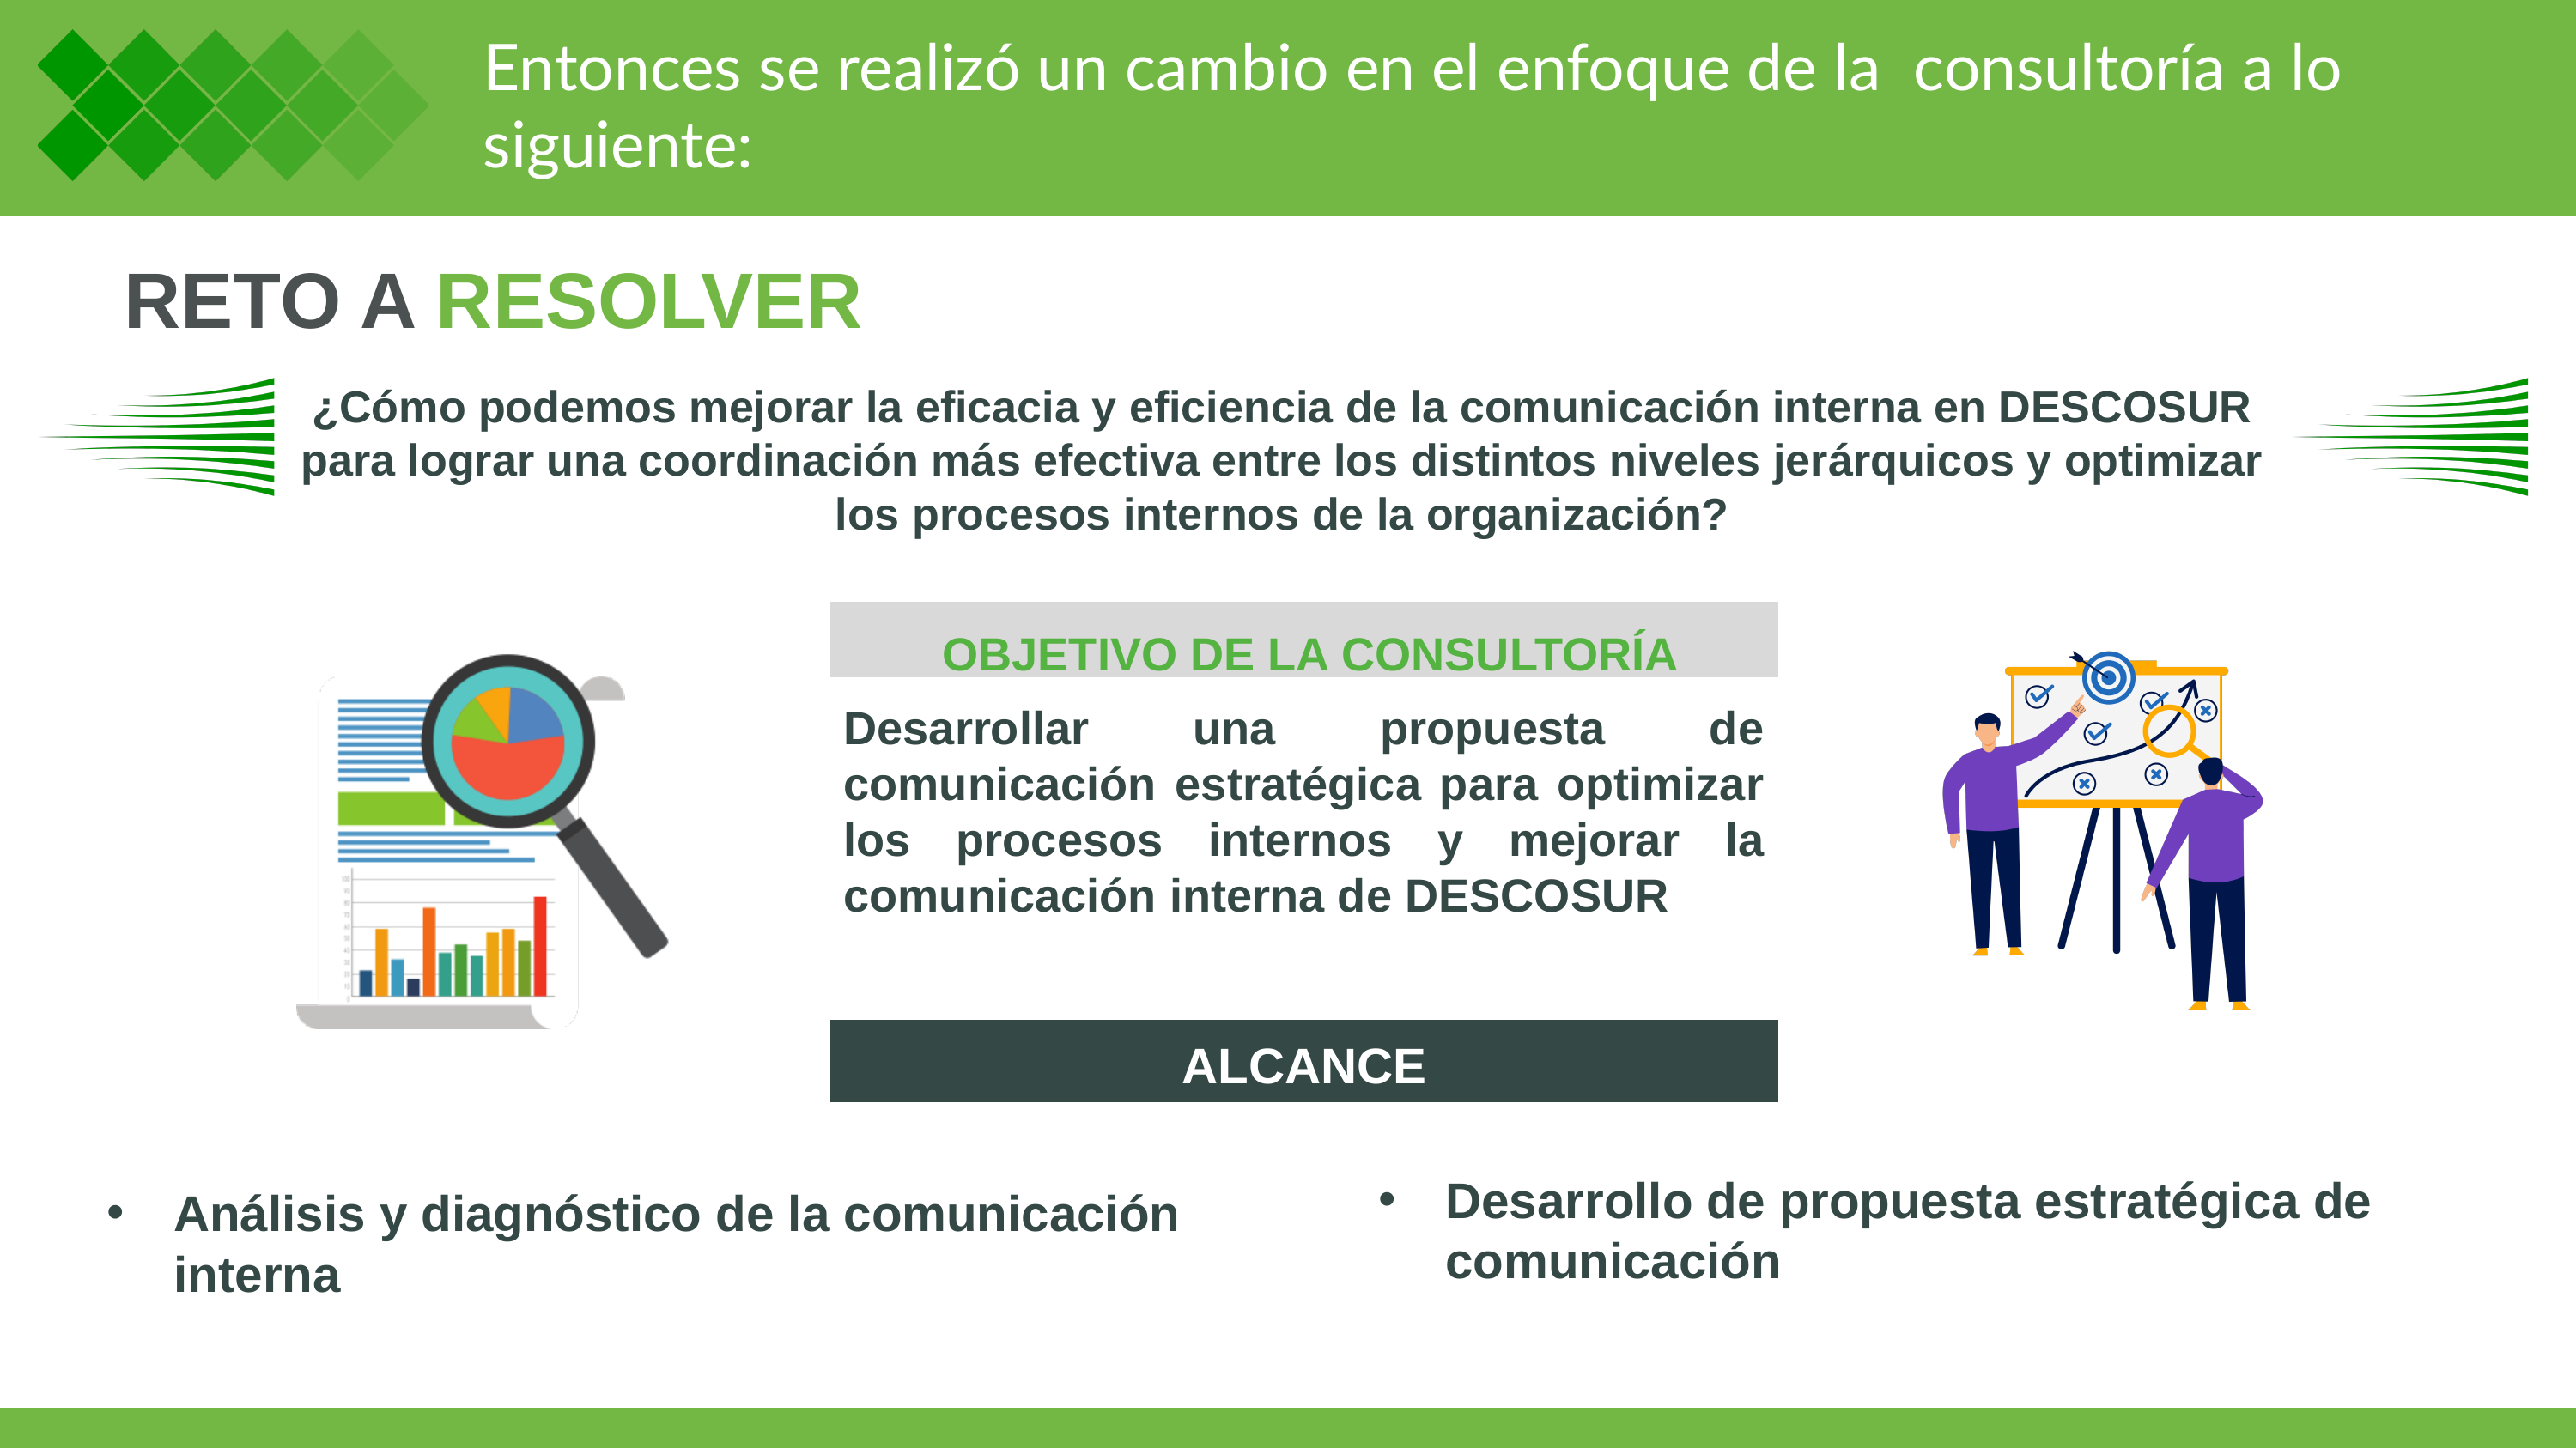

Entonces se realizó un cambio en el enfoque de la  consultoría a lo siguiente:

RETO A RESOLVER

¿Cómo podemos mejorar la eficacia y eficiencia de la comunicación interna en DESCOSUR para lograr una coordinación más efectiva entre los distintos niveles jerárquicos y optimizar los procesos internos de la organización?

 OBJETIVO DE LA CONSULTORÍA

Desarrollar una propuesta de comunicación estratégica para optimizar los procesos internos y mejorar la comunicación interna de DESCOSUR
ALCANCE

Desarrollo de propuesta estratégica de comunicación
Análisis y diagnóstico de la comunicación interna

180 DEGREES CONSULTING
‹#›